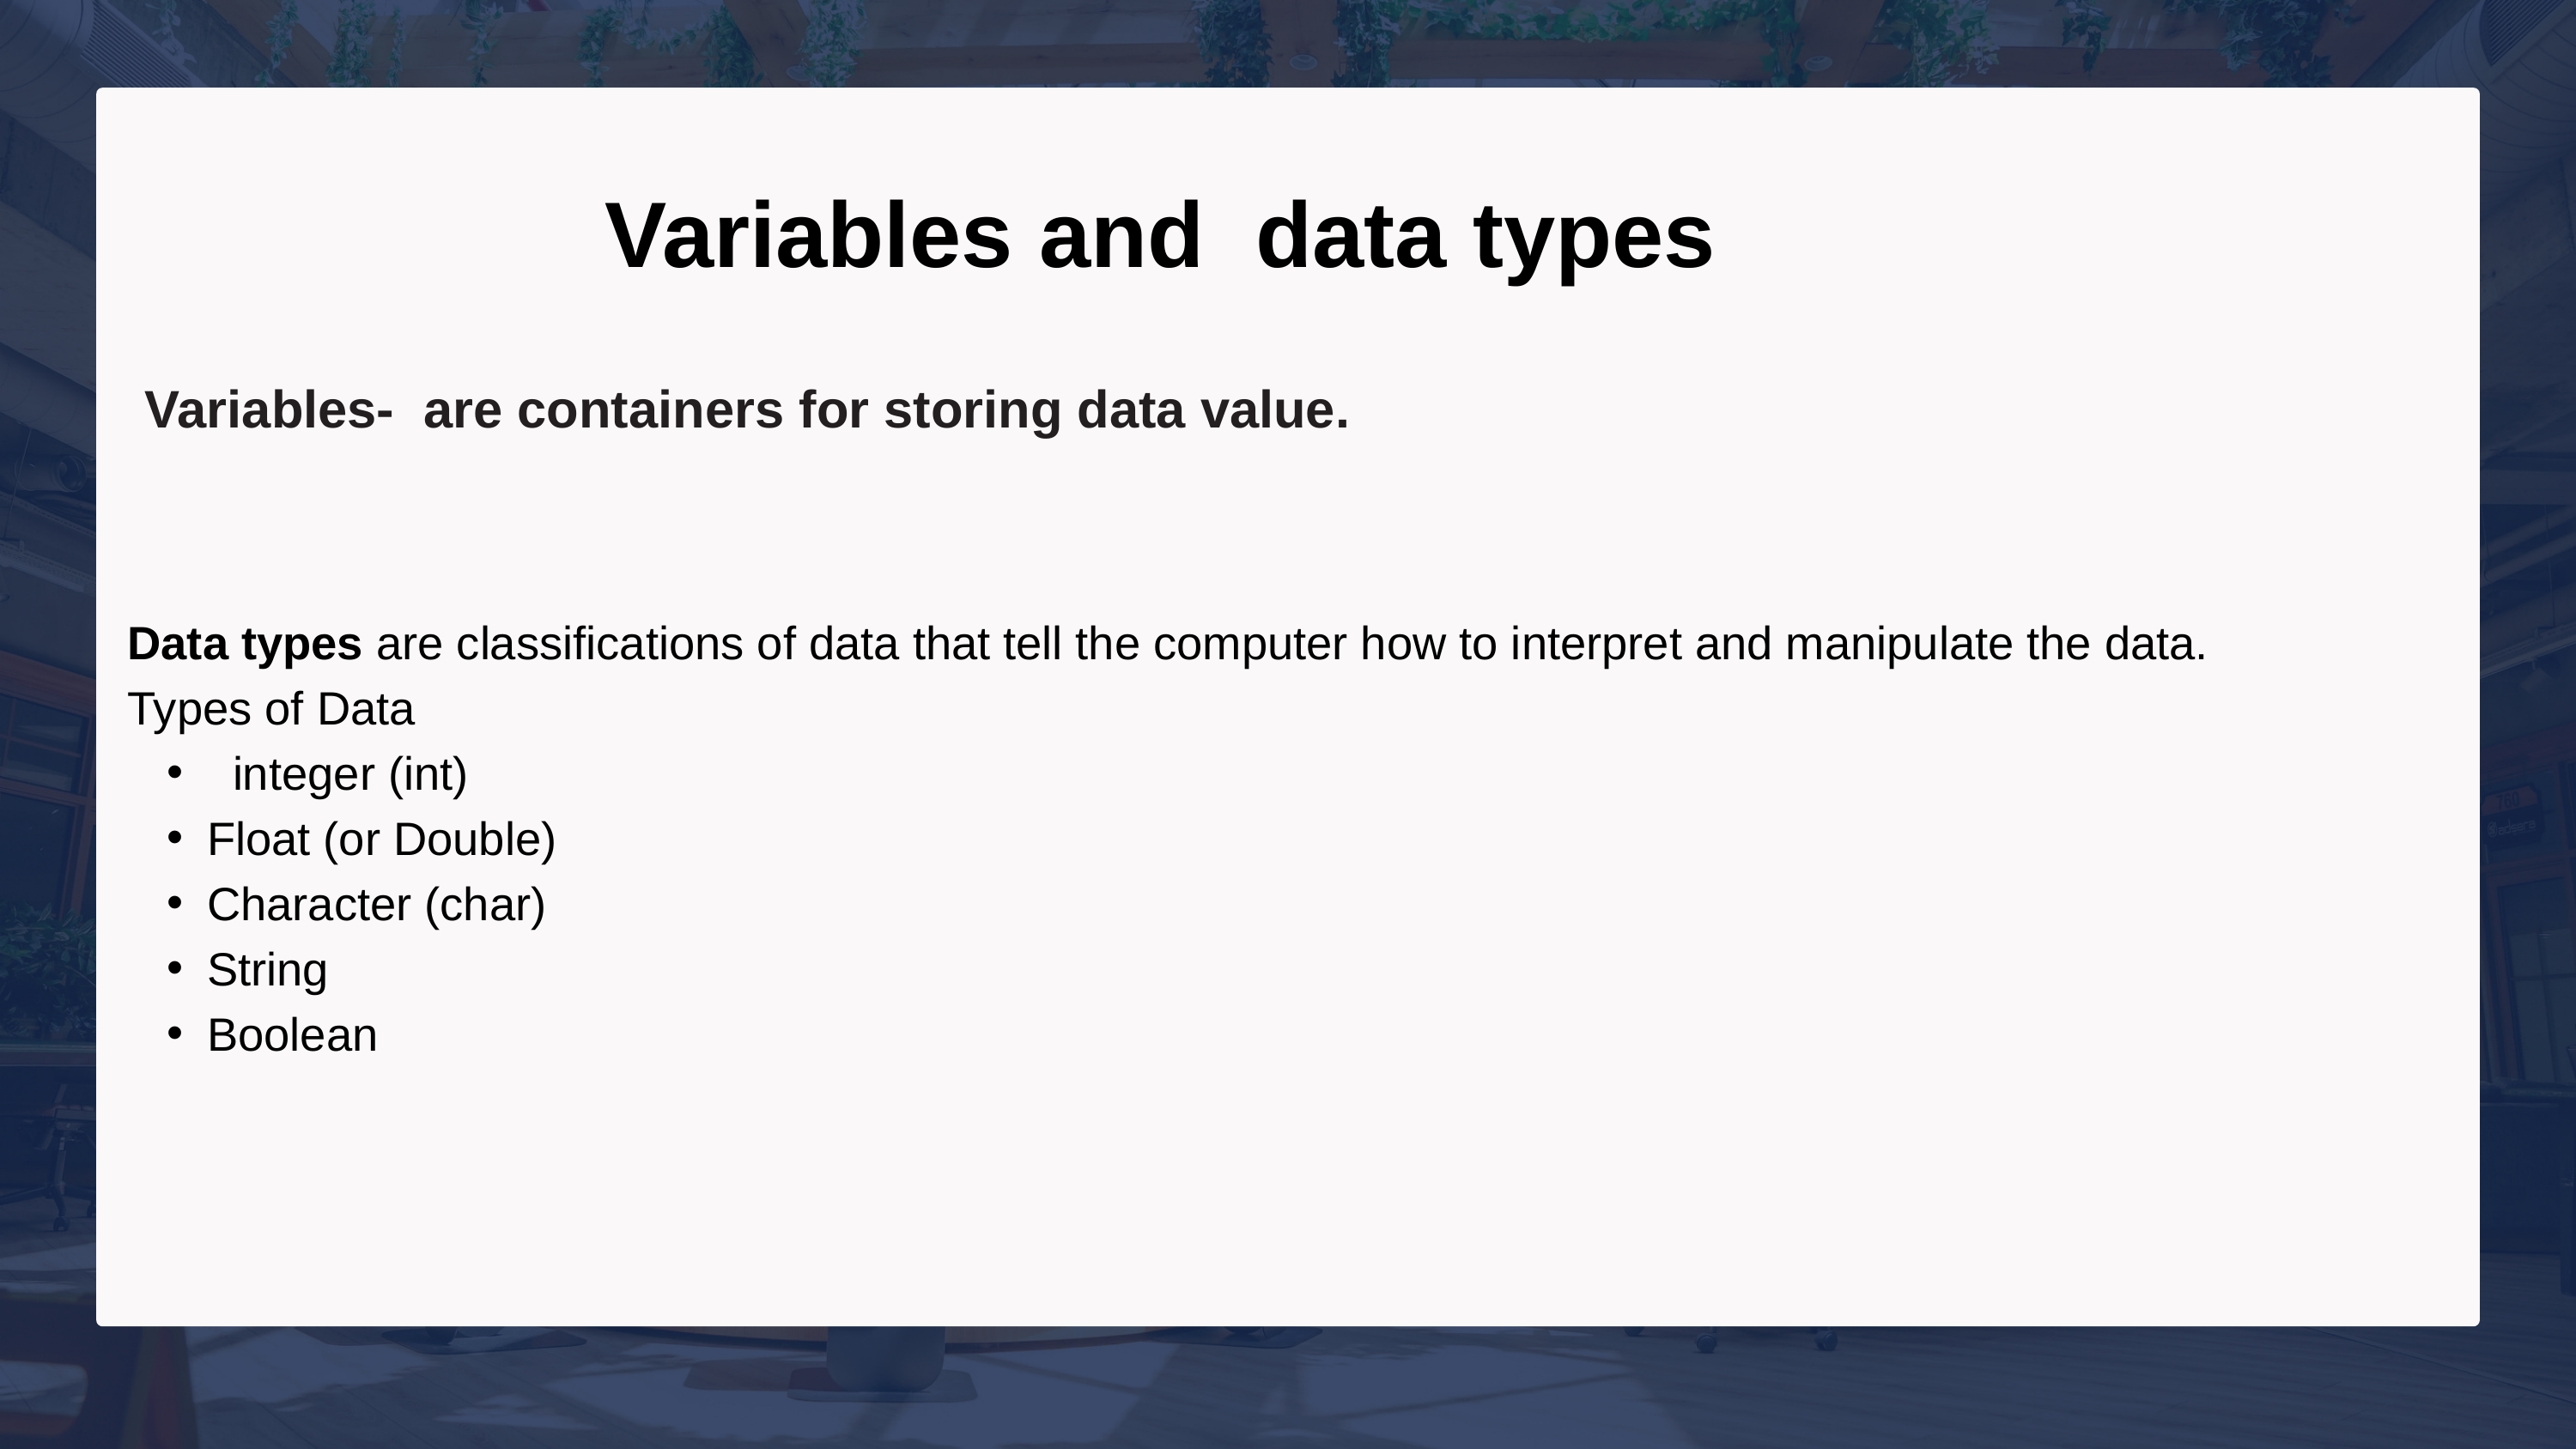

Variables and  data types

Variables-  are containers for storing data value.

Data types are classifications of data that tell the computer how to interpret and manipulate the data.
Types of Data
  integer (int)
Float (or Double)
Character (char)
String
Boolean